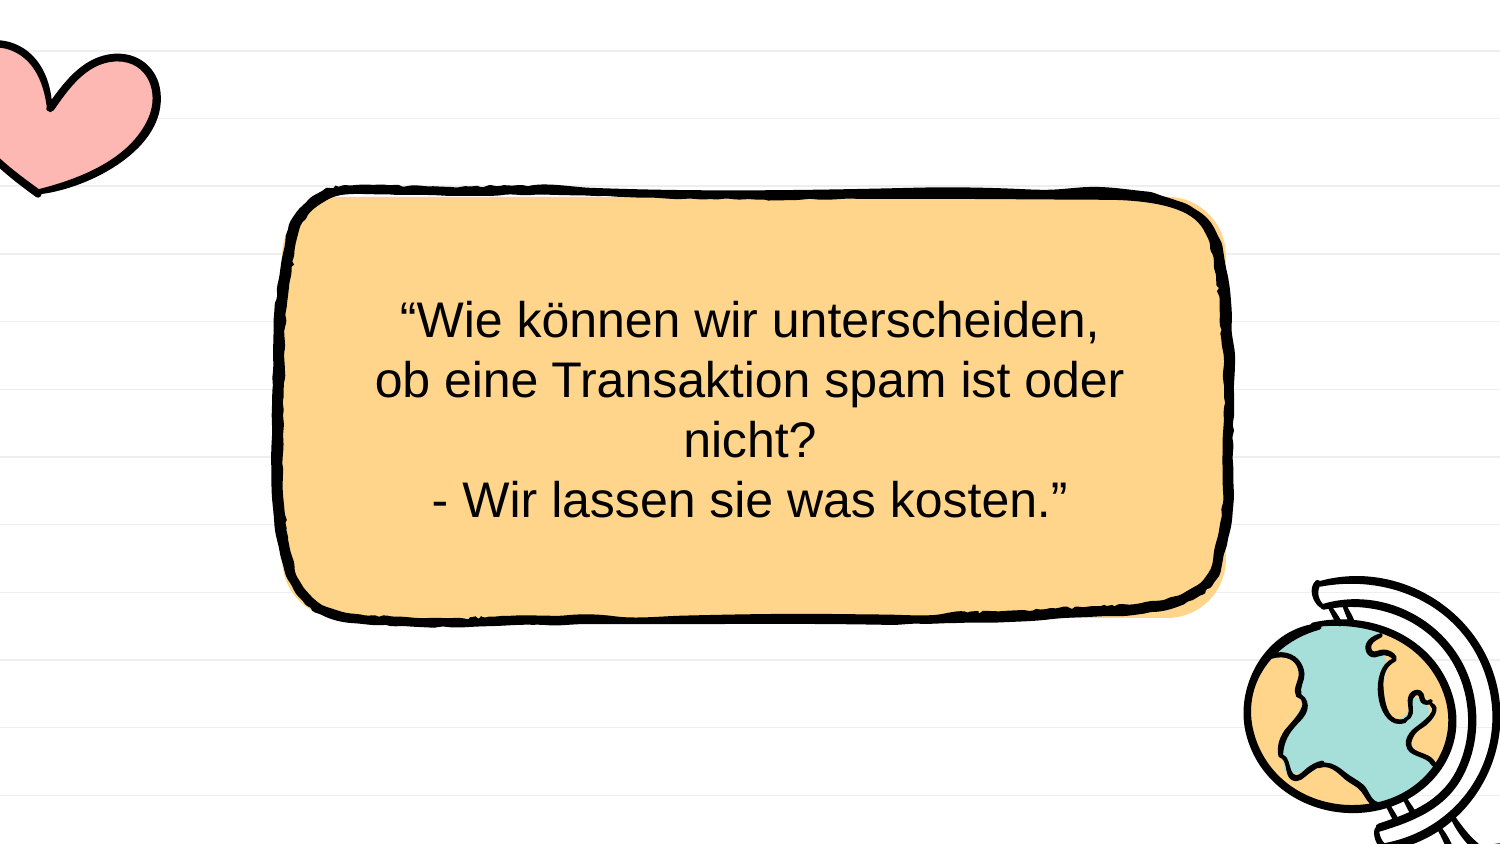

“Wie können wir unterscheiden,
ob eine Transaktion spam ist oder nicht?
- Wir lassen sie was kosten.”